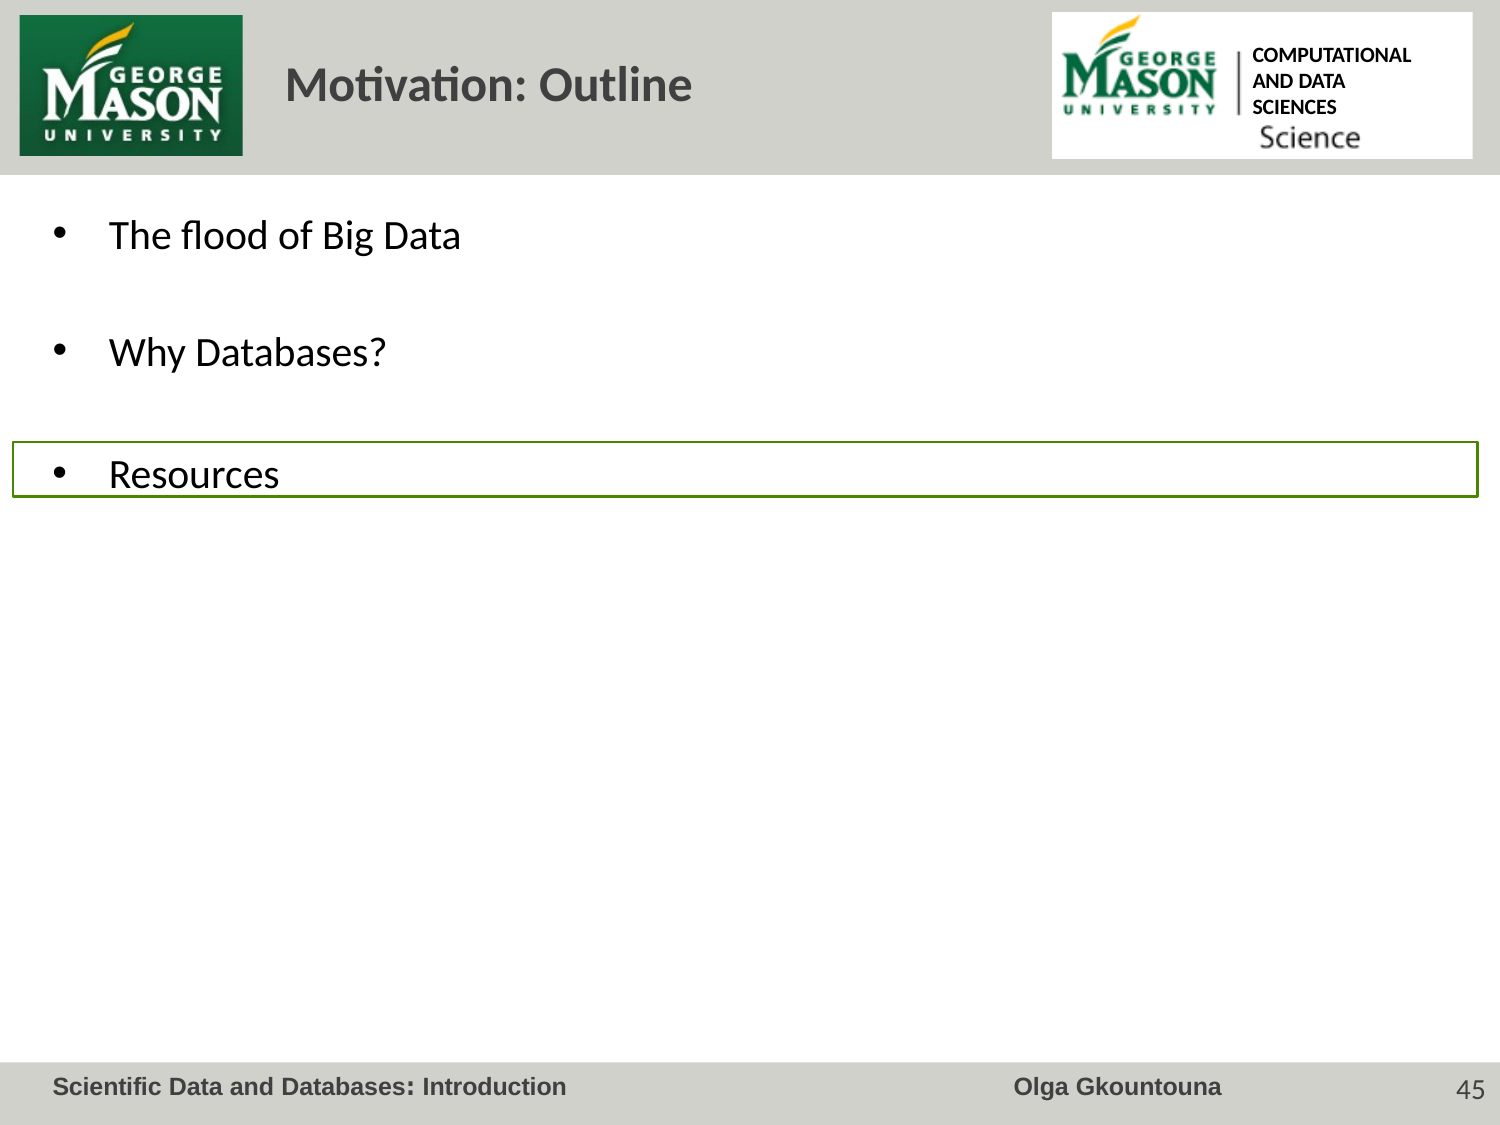

COMPUTATIONAL  AND DATA  SCIENCES
# Motivation: Outline
The flood of Big Data

Why Databases?
Resources
Scientific Data and Databases: Introduction
Olga Gkountouna
45